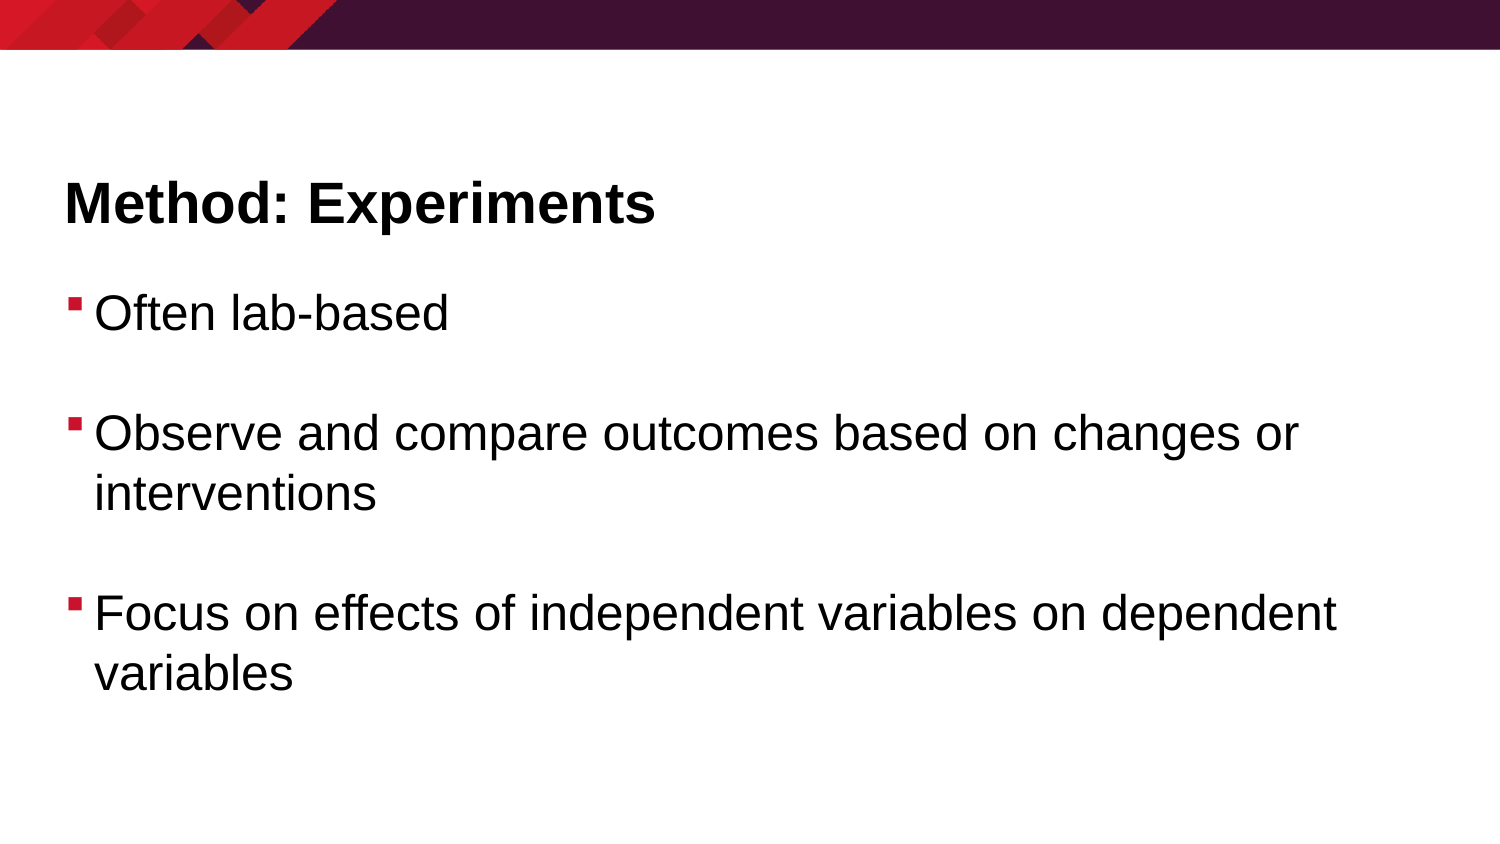

# Method: Experiments
Often lab-based

Observe and compare outcomes based on changes or interventions

Focus on effects of independent variables on dependent variables